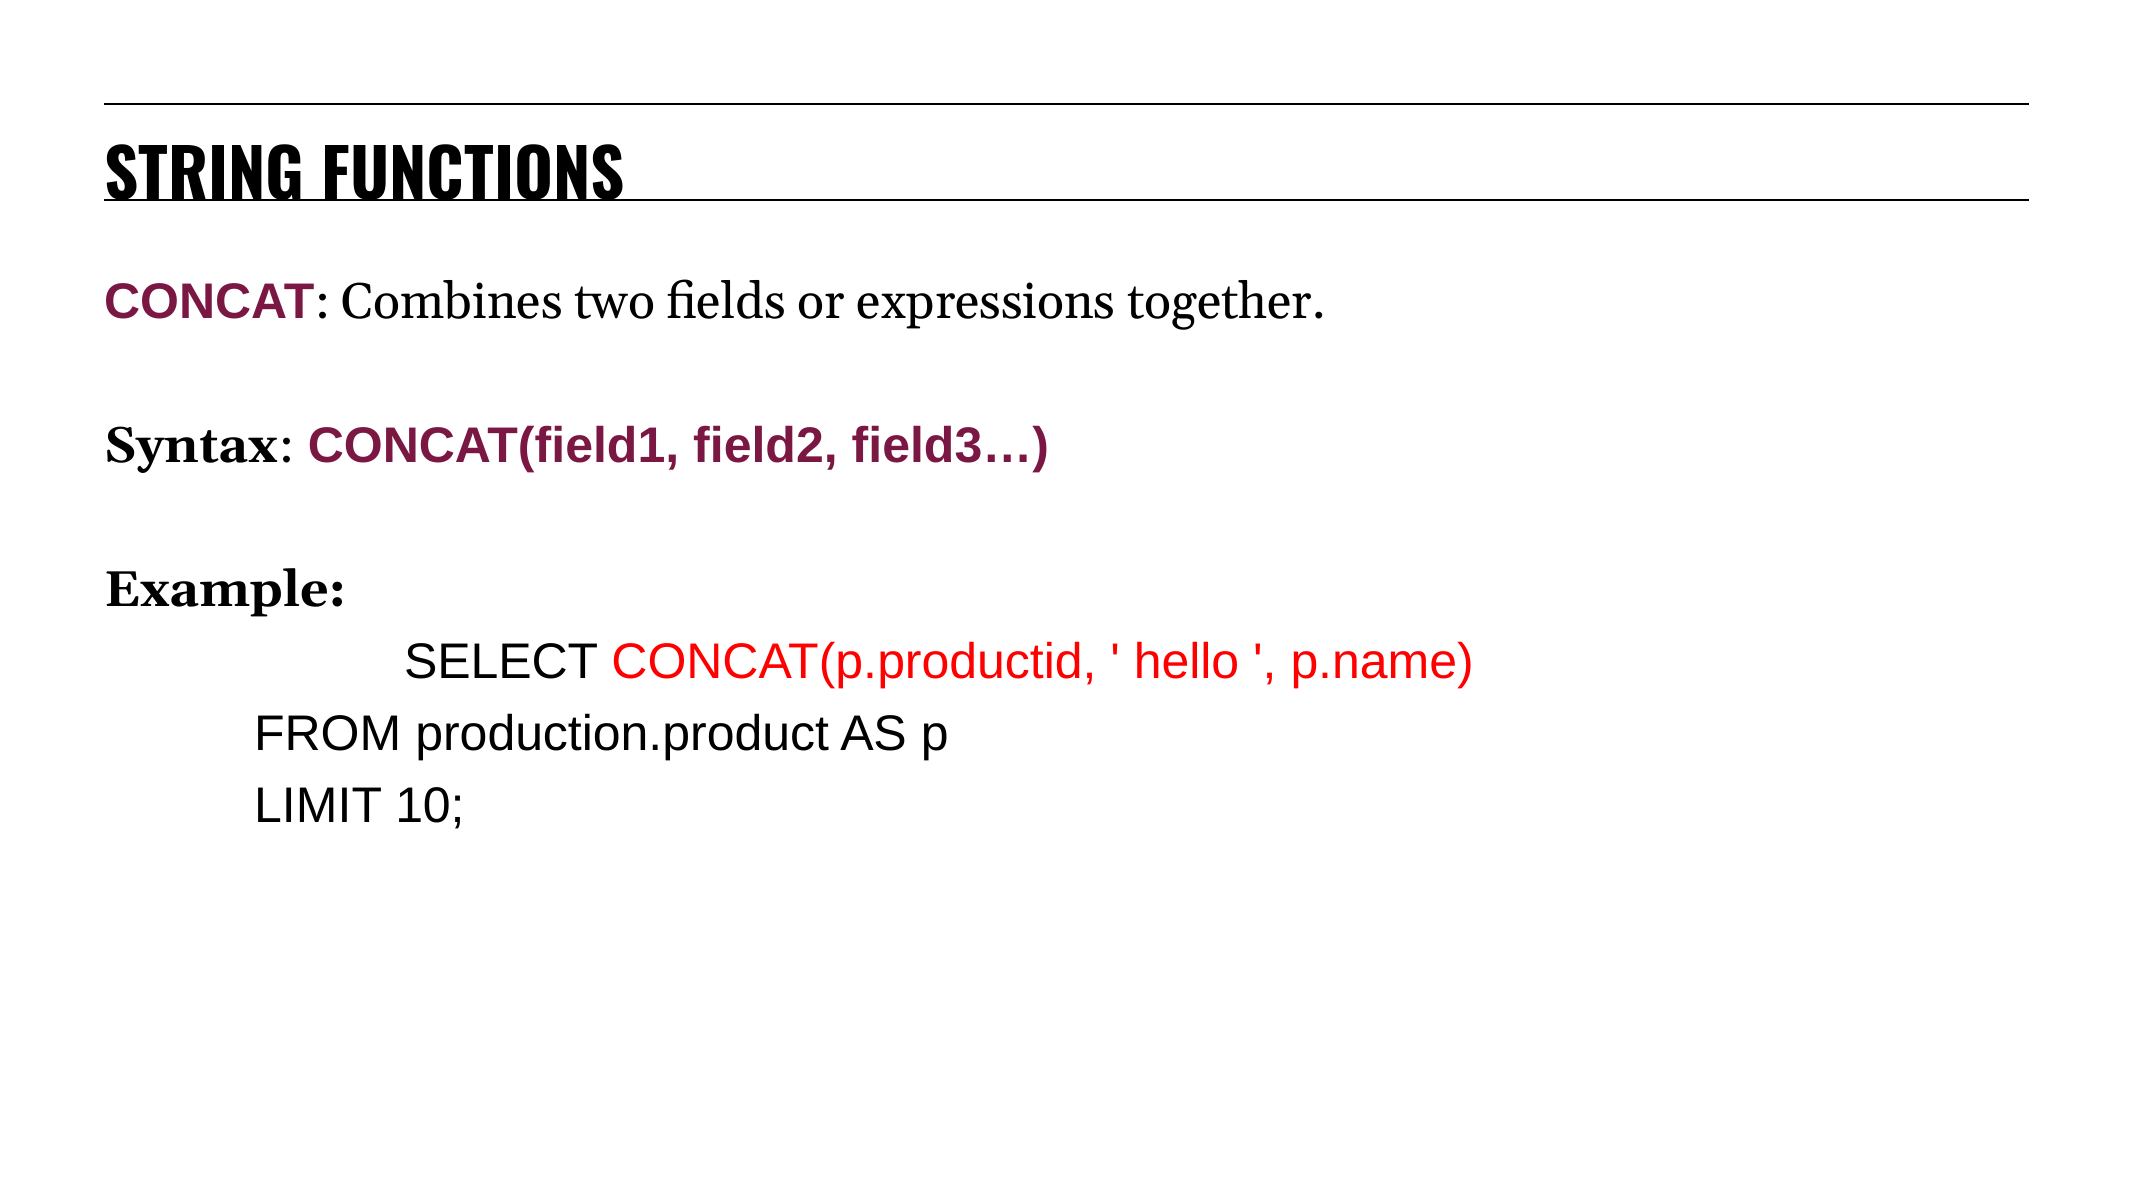

STRING FUNCTIONS
CONCAT: Combines two fields or expressions together.

Syntax: CONCAT(field1, field2, field3…)
Example:
		SELECT CONCAT(p.productid, ' hello ', p.name)
FROM production.product AS p
LIMIT 10;